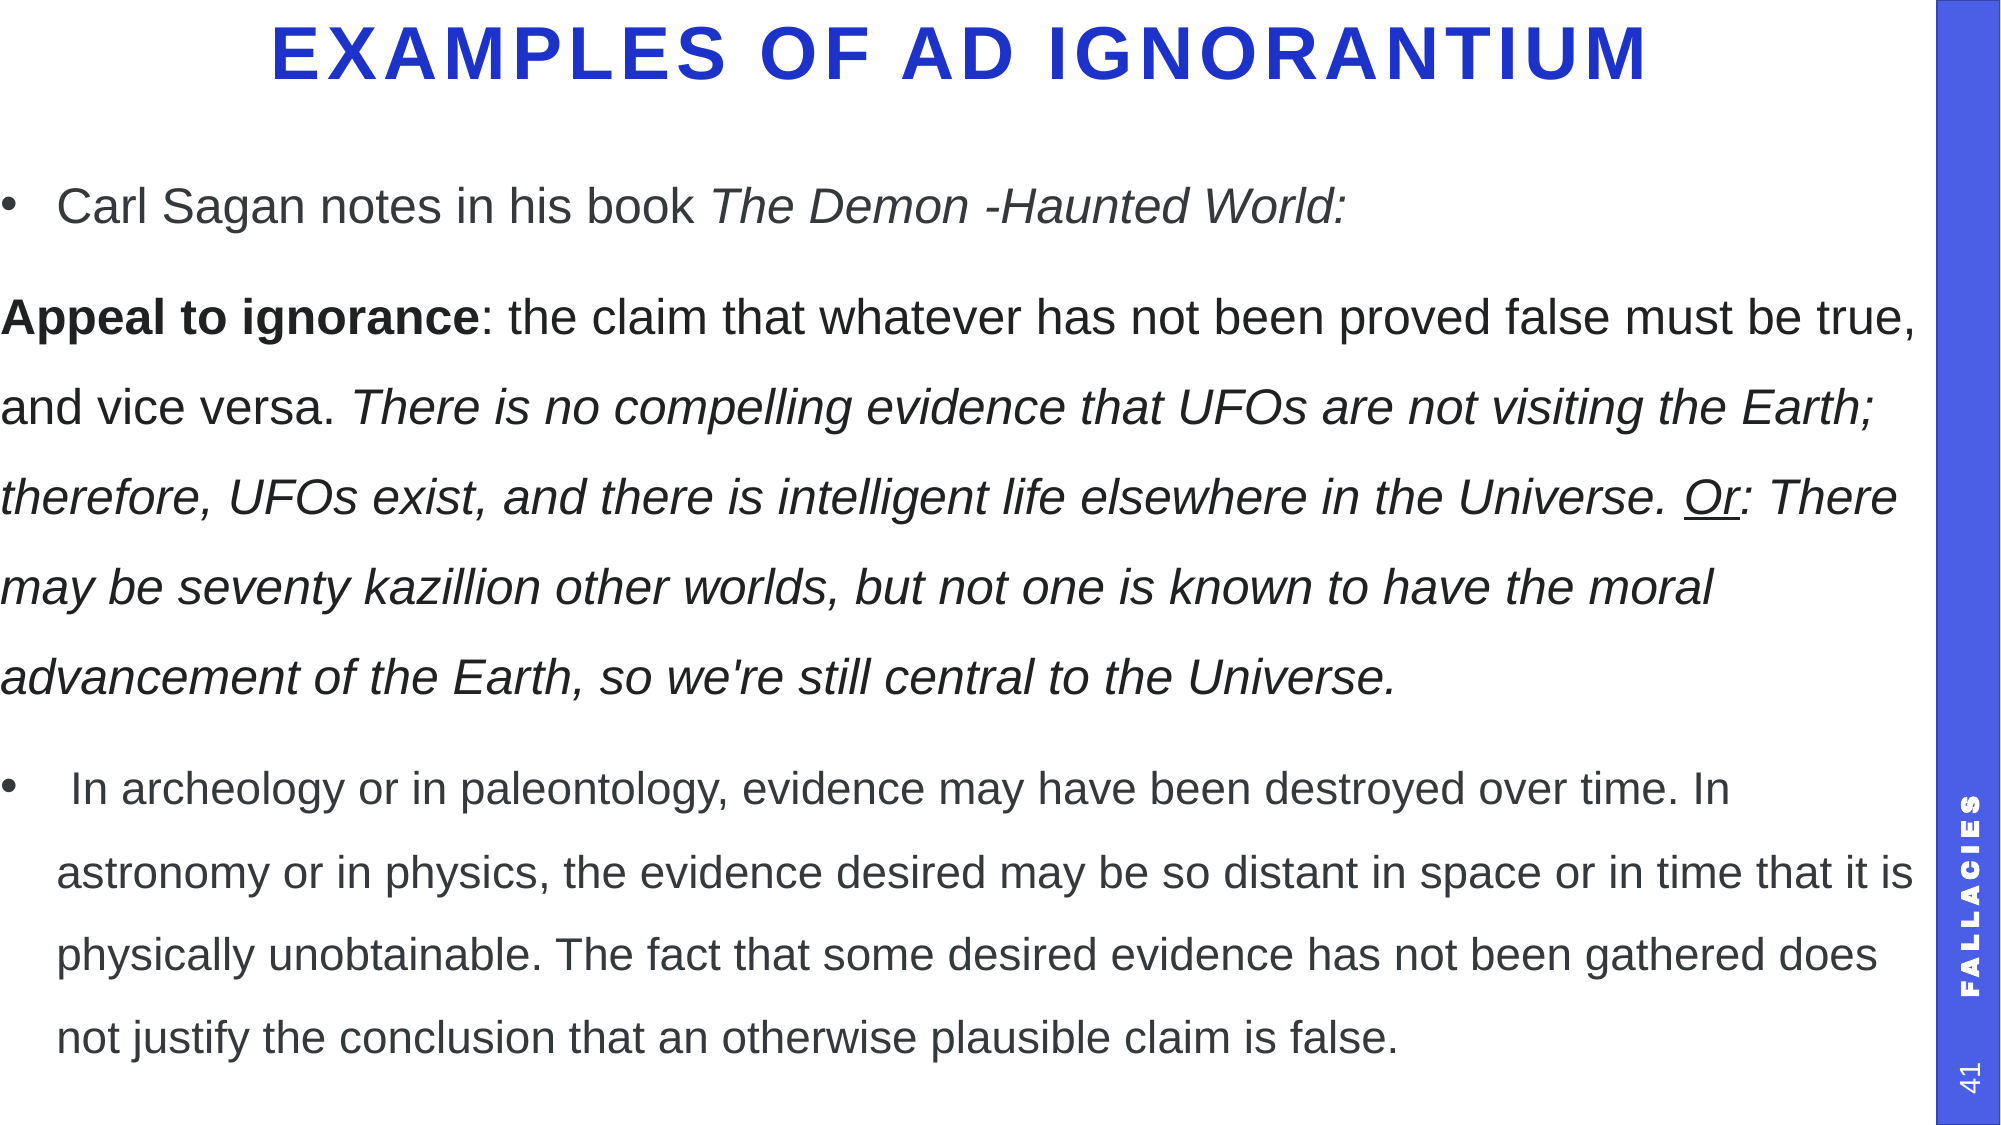

# Examples of Ad ignorantium
Carl Sagan notes in his book The Demon -Haunted World:
Appeal to ignorance: the claim that whatever has not been proved false must be true, and vice versa. There is no compelling evidence that UFOs are not visiting the Earth; therefore, UFOs exist, and there is intelligent life elsewhere in the Universe. Or: There may be seventy kazillion other worlds, but not one is known to have the moral advancement of the Earth, so we're still central to the Universe.
 In archeology or in paleontology, evidence may have been destroyed over time. In astronomy or in physics, the evidence desired may be so distant in space or in time that it is physically unobtainable. The fact that some desired evidence has not been gathered does not justify the conclusion that an otherwise plausible claim is false.

Fallacies
41